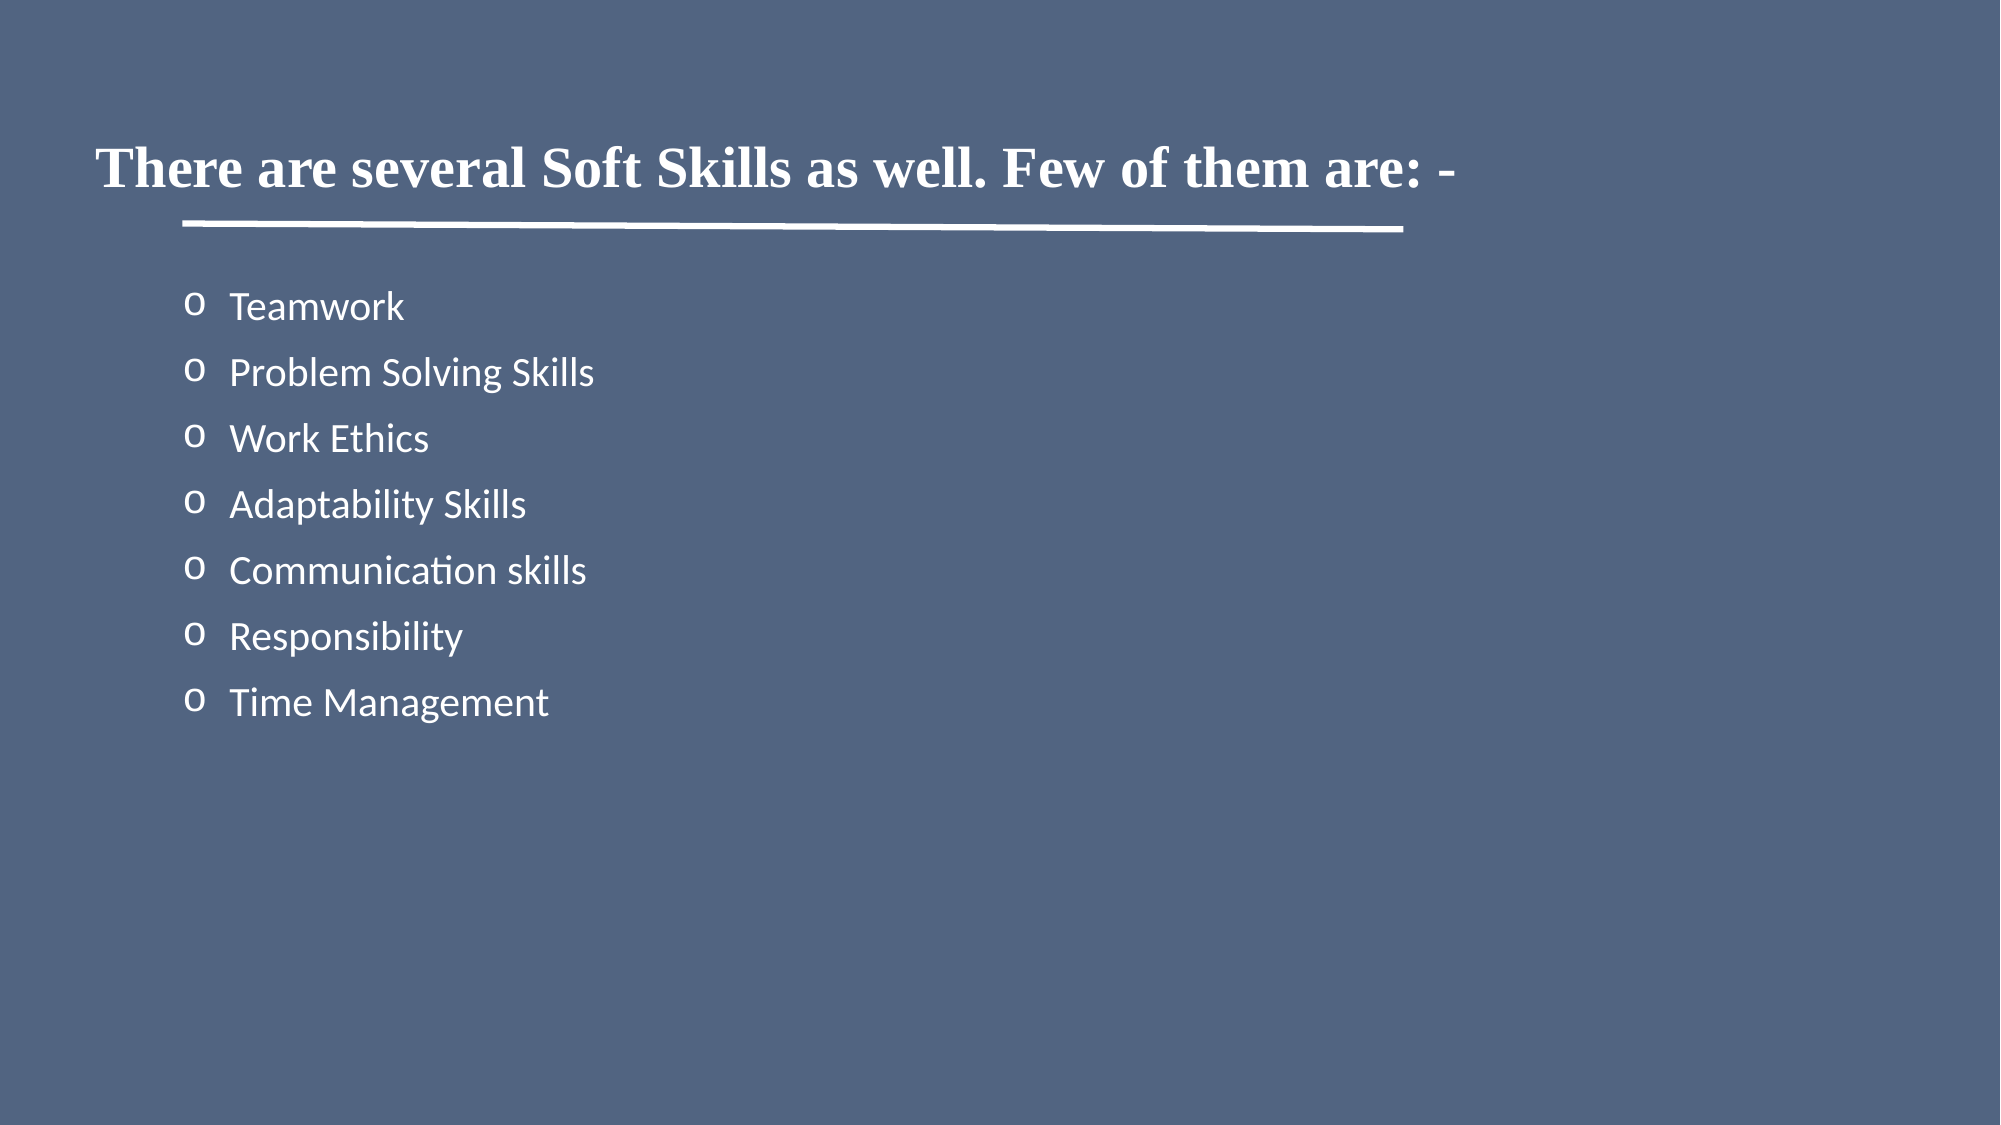

# There are several Soft Skills as well. Few of them are: -
 Teamwork
 Problem Solving Skills
 Work Ethics
 Adaptability Skills
 Communication skills
 Responsibility
 Time Management